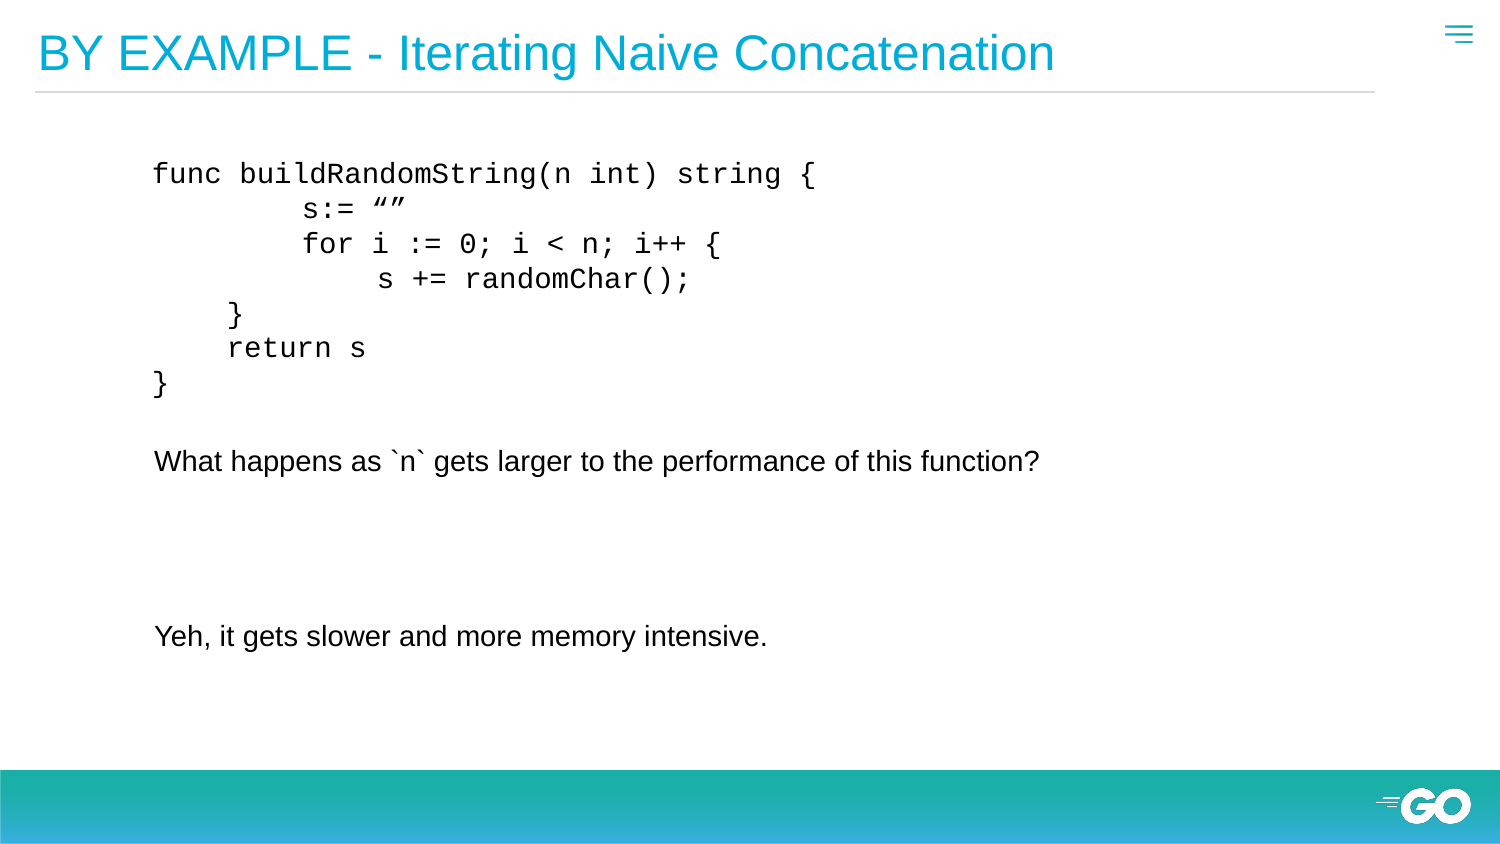

# BY EXAMPLE - Iterating Naive Concatenation
func buildRandomString(n int) string {
	s:= “”
	for i := 0; i < n; i++ {
	s += randomChar();
}
return s
}
What happens as `n` gets larger to the performance of this function?

Yeh, it gets slower and more memory intensive.